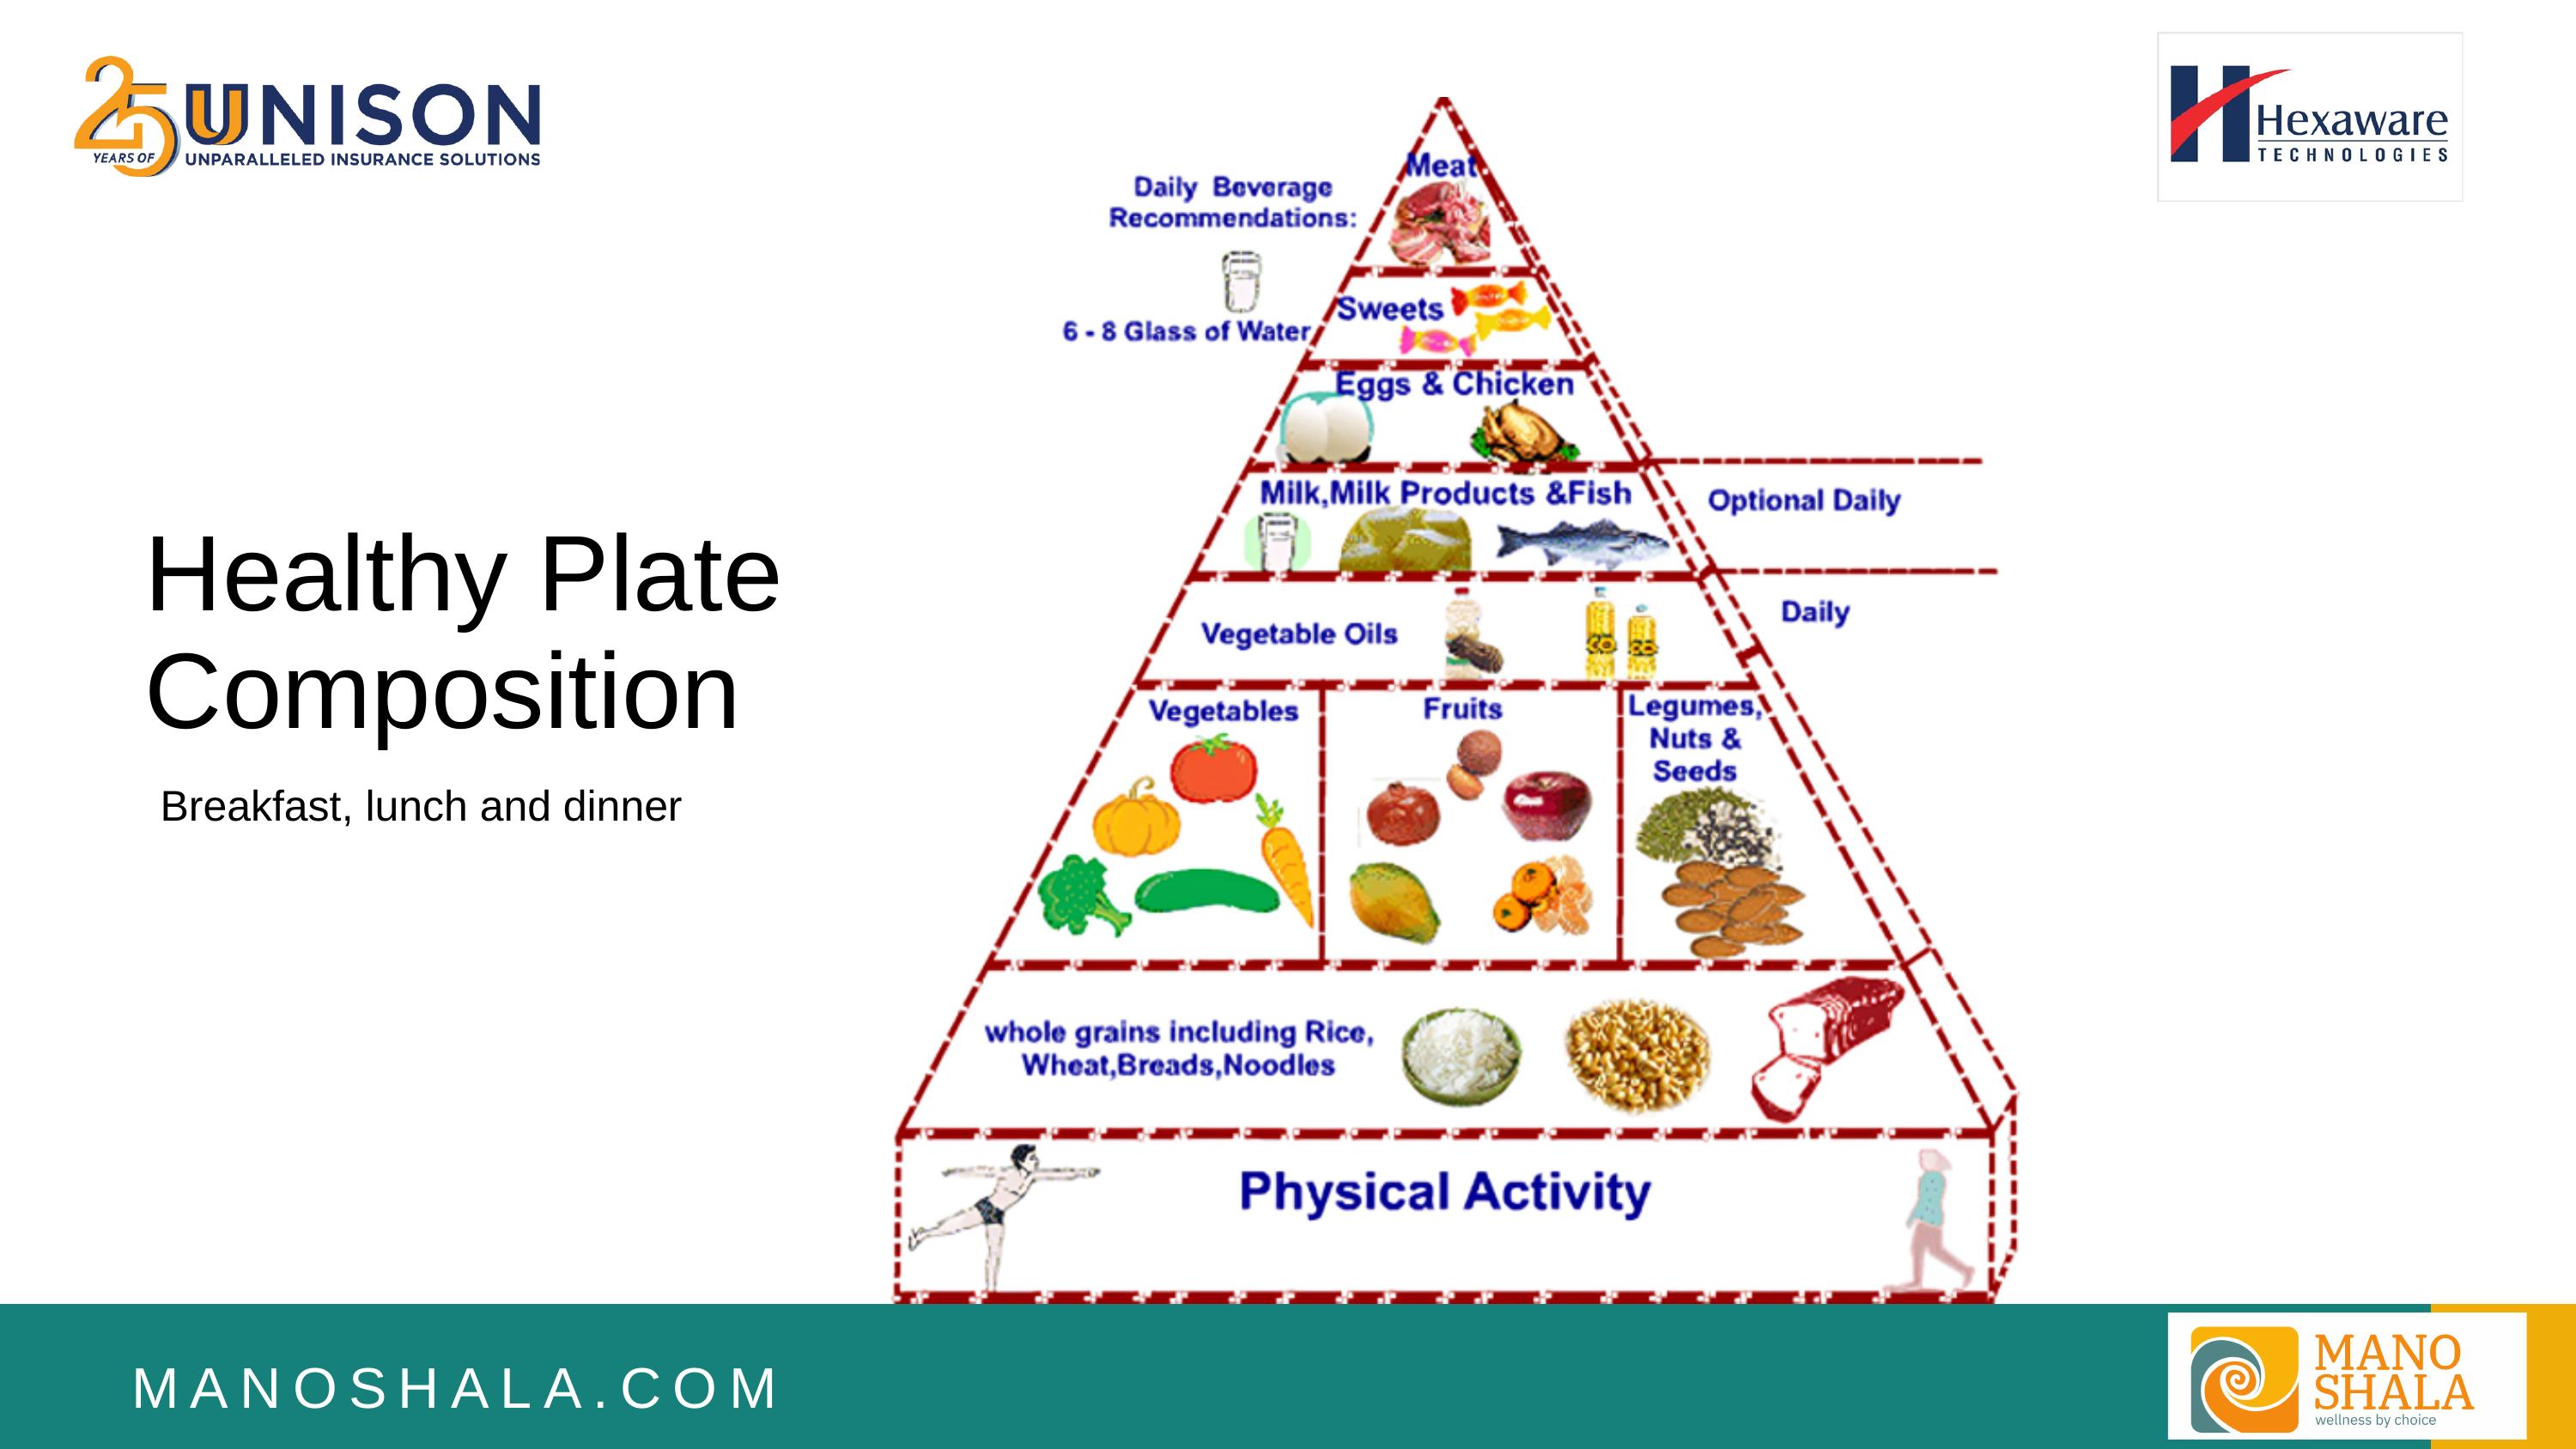

Healthy Plate Composition
Breakfast, lunch and dinner

MANOSHALA.COM